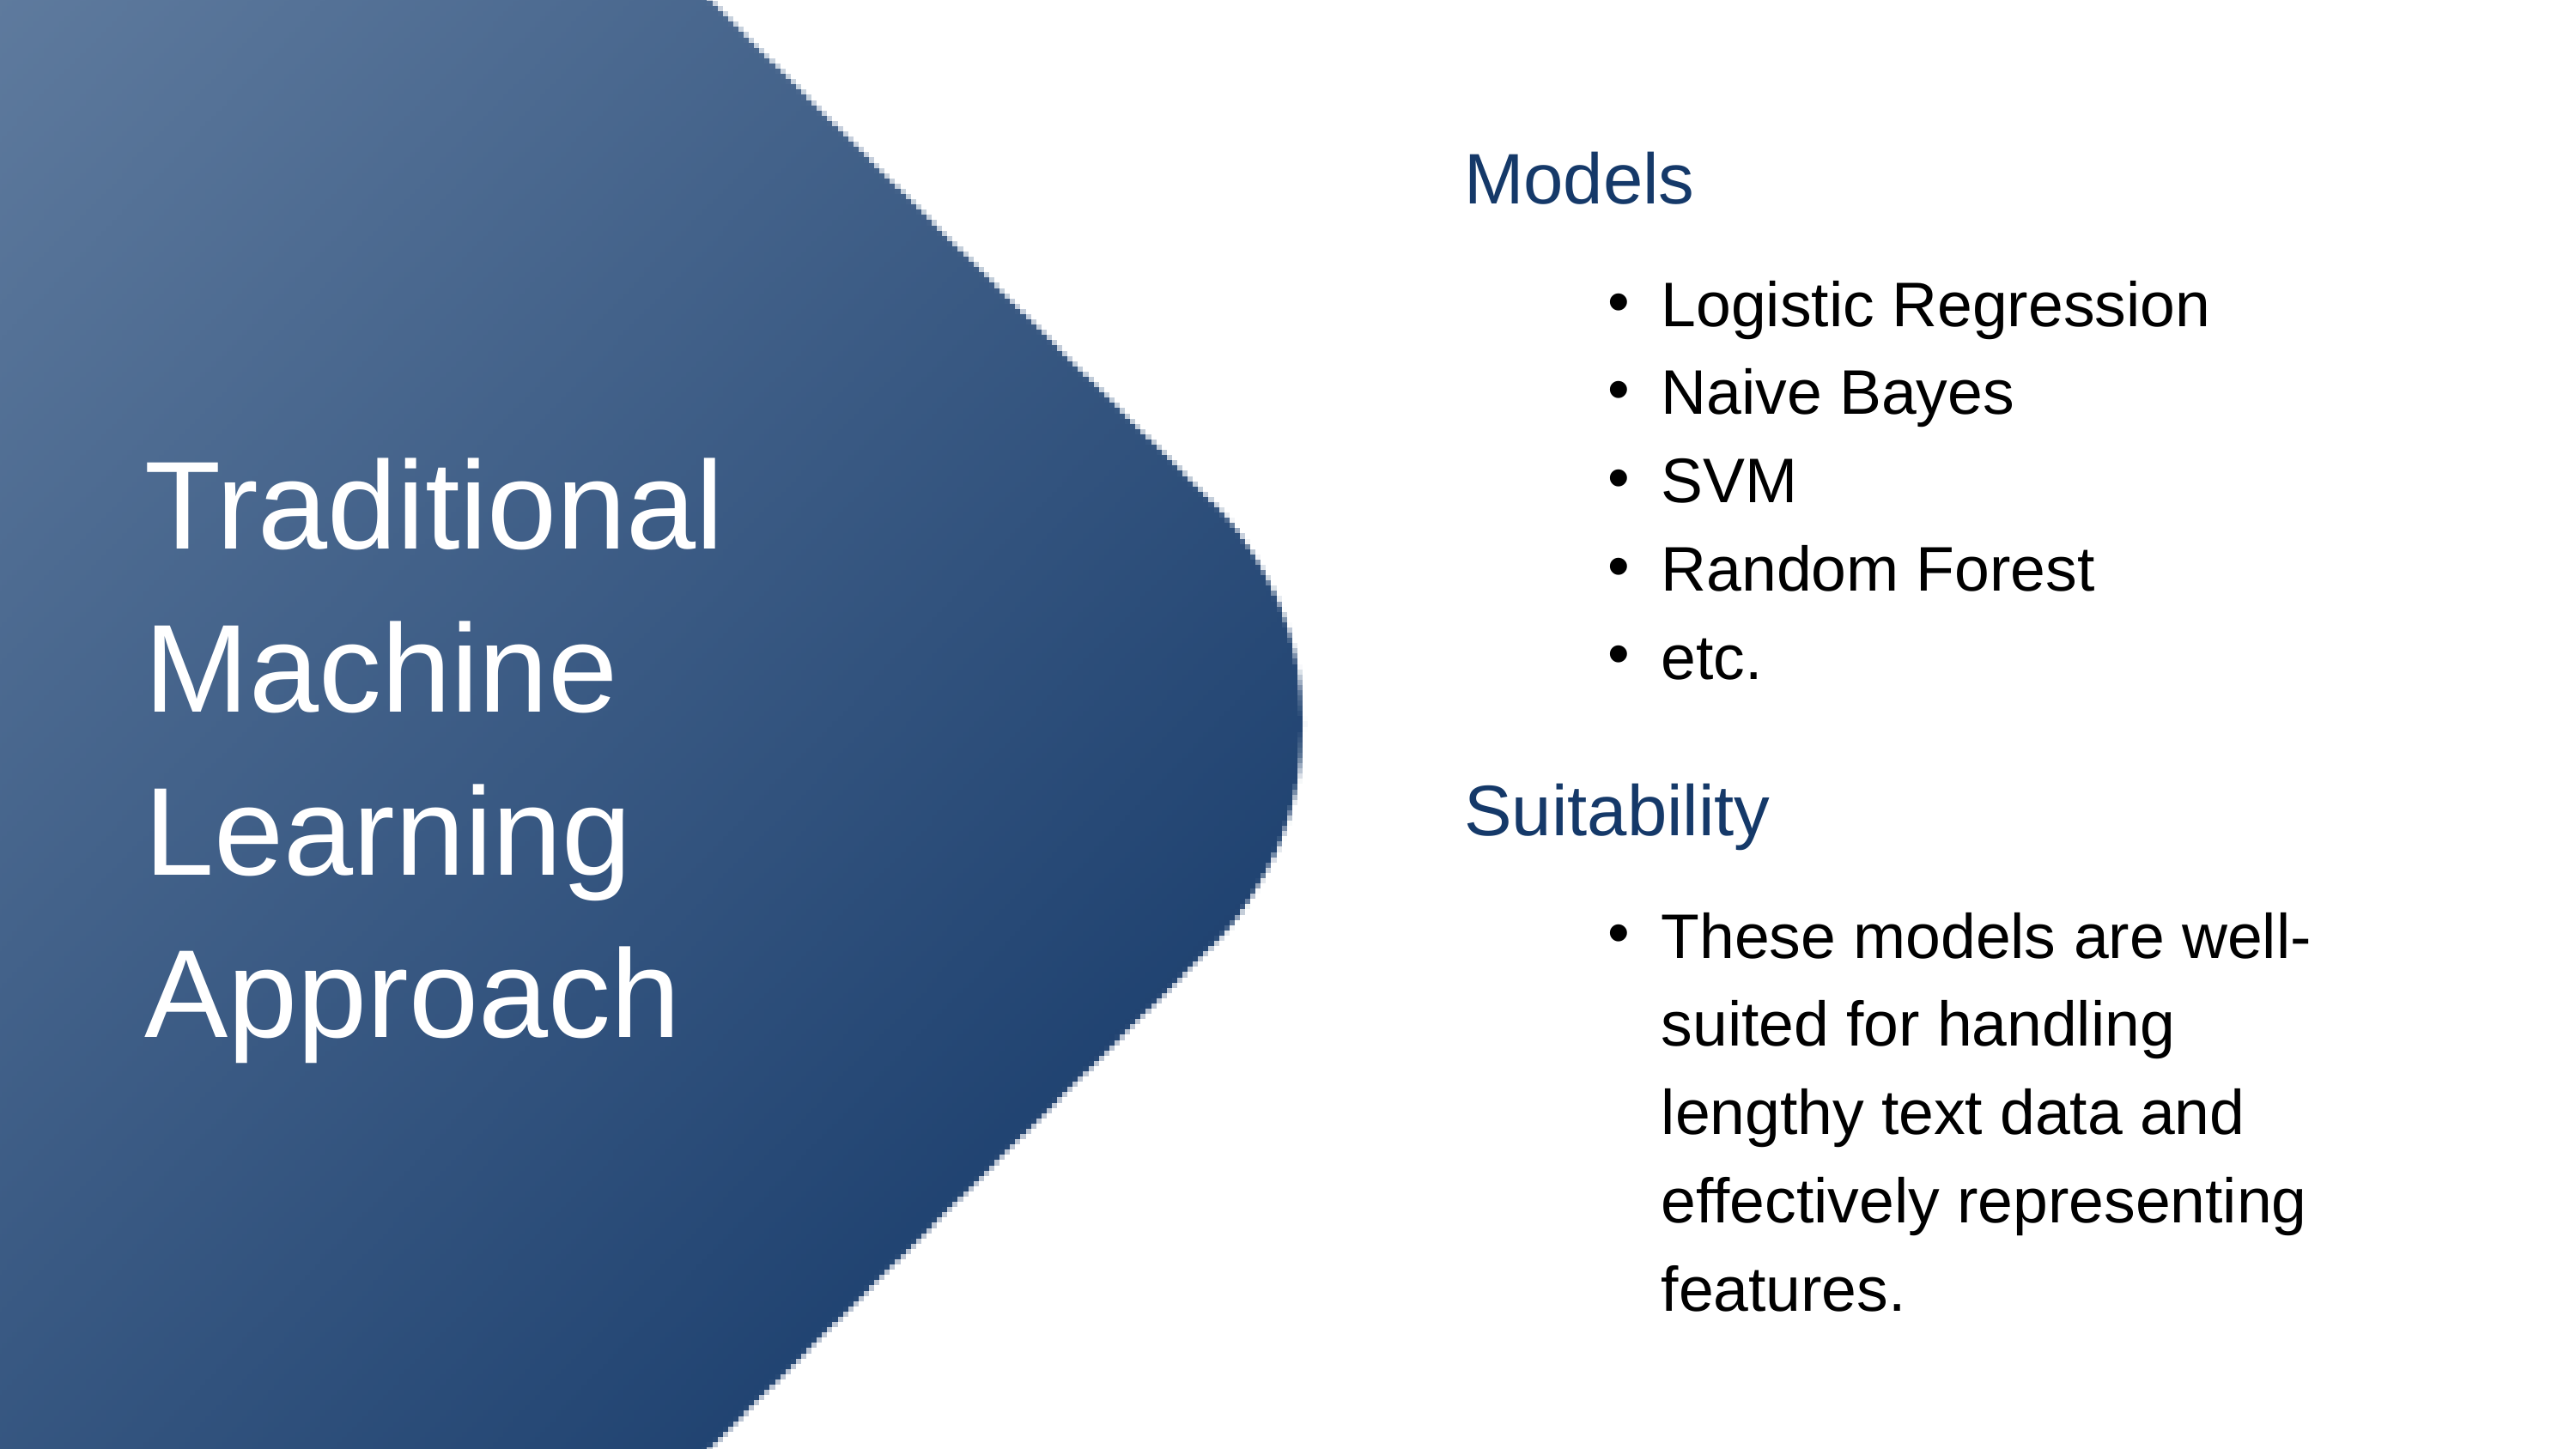

Models
Logistic Regression
Naive Bayes
SVM
Random Forest
etc.
Suitability
These models are well-suited for handling lengthy text data and effectively representing features.
Traditional Machine Learning Approach